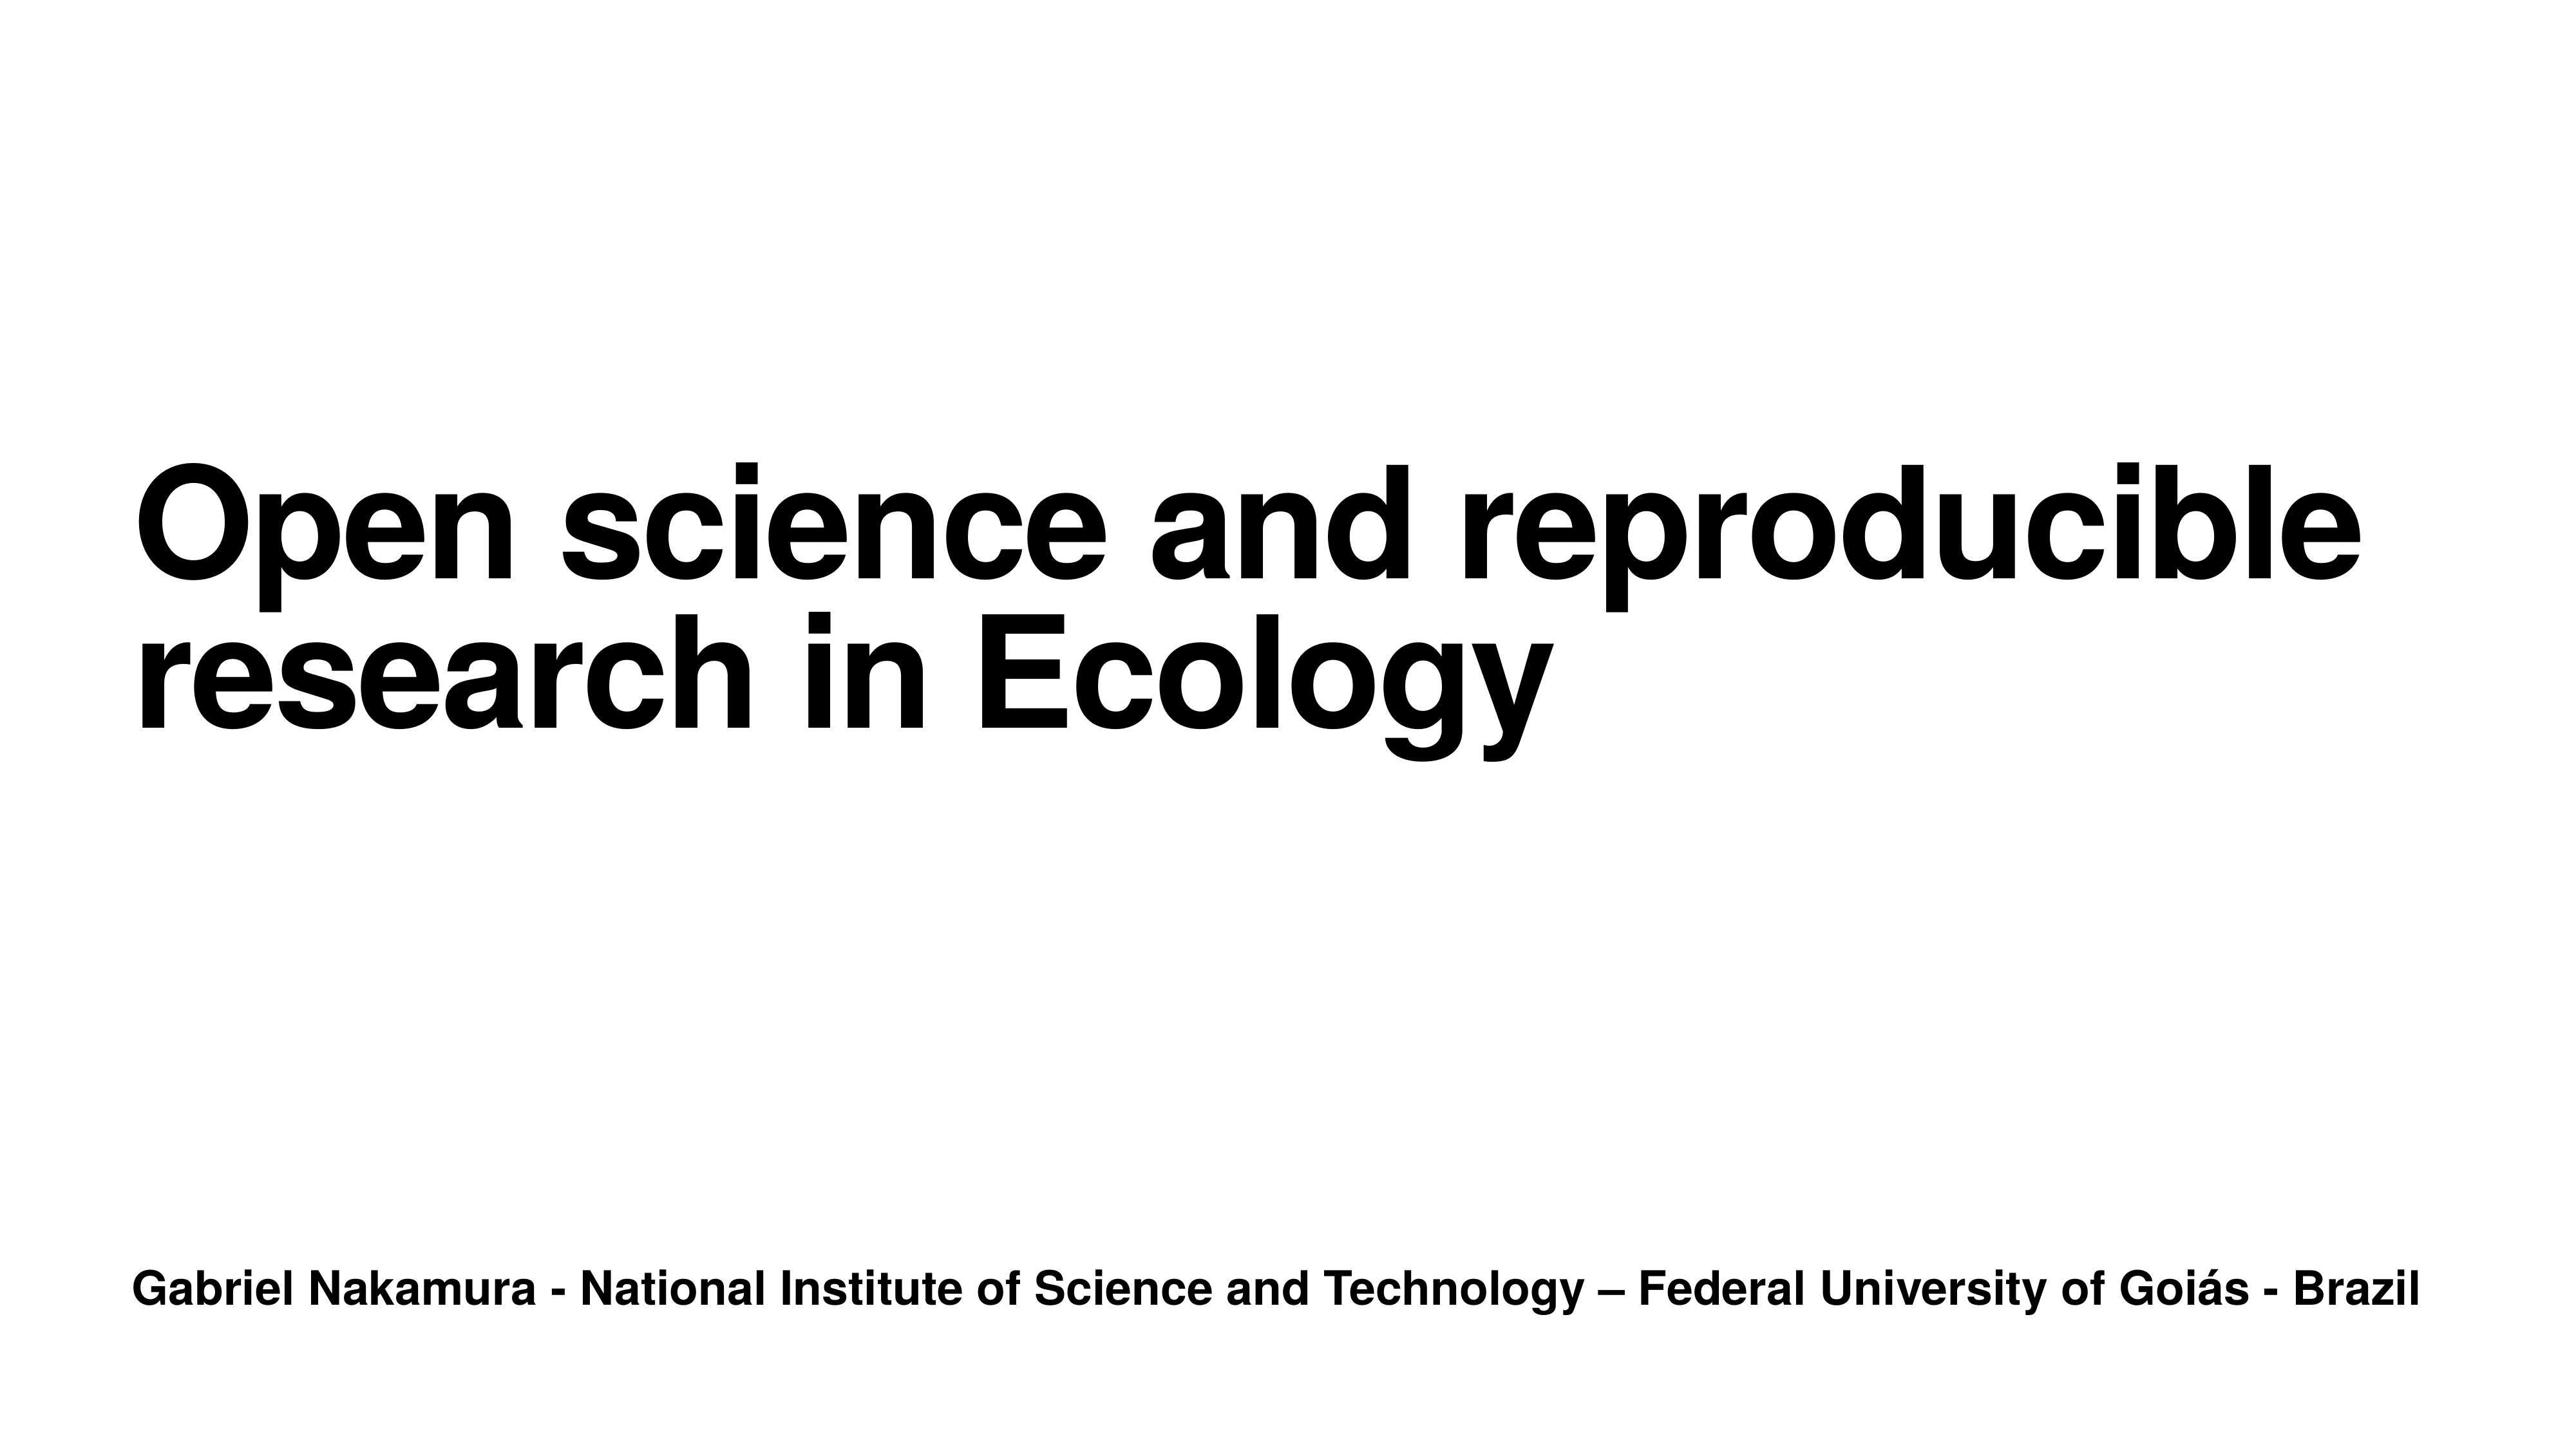

# Open science and reproducible research in Ecology

Gabriel Nakamura - National Institute of Science and Technology – Federal University of Goiás - Brazil